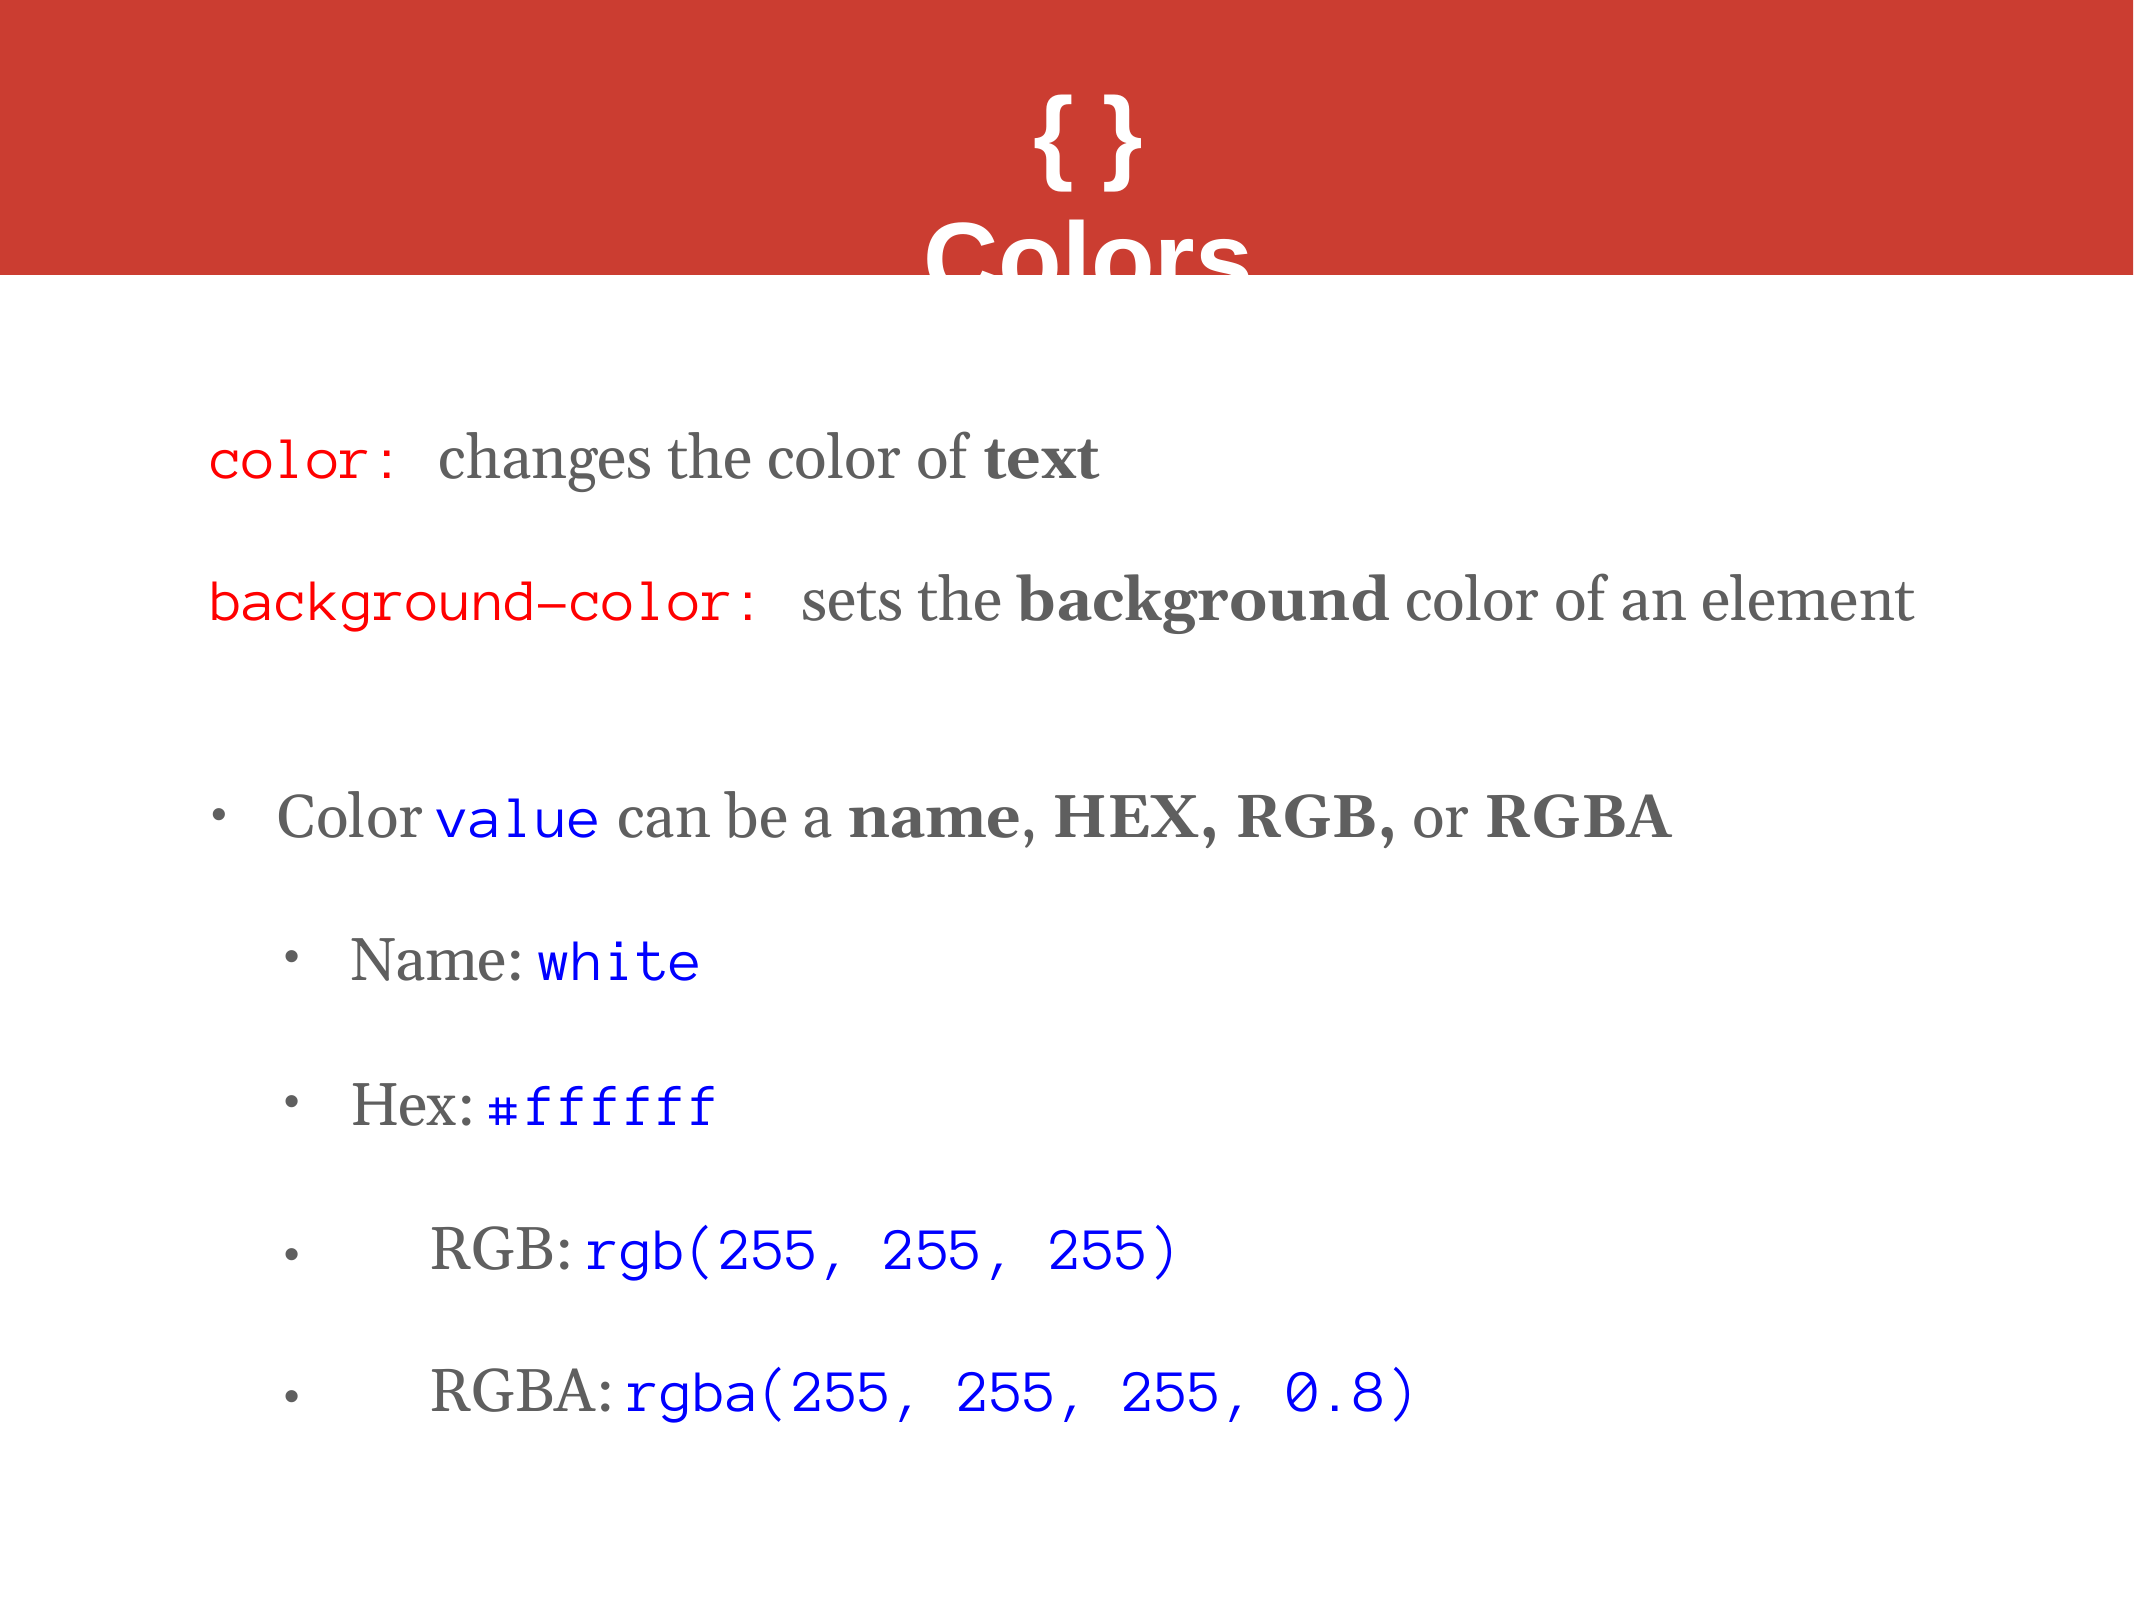

# { } Colors
color: changes the color of text

background-color: sets the background color of an element

Color value can be a name, HEX, RGB, or RGBA

Name: white

Hex: #ffffff

•	RGB: rgb(255, 255, 255)

•	RGBA: rgba(255, 255, 255, 0.8)